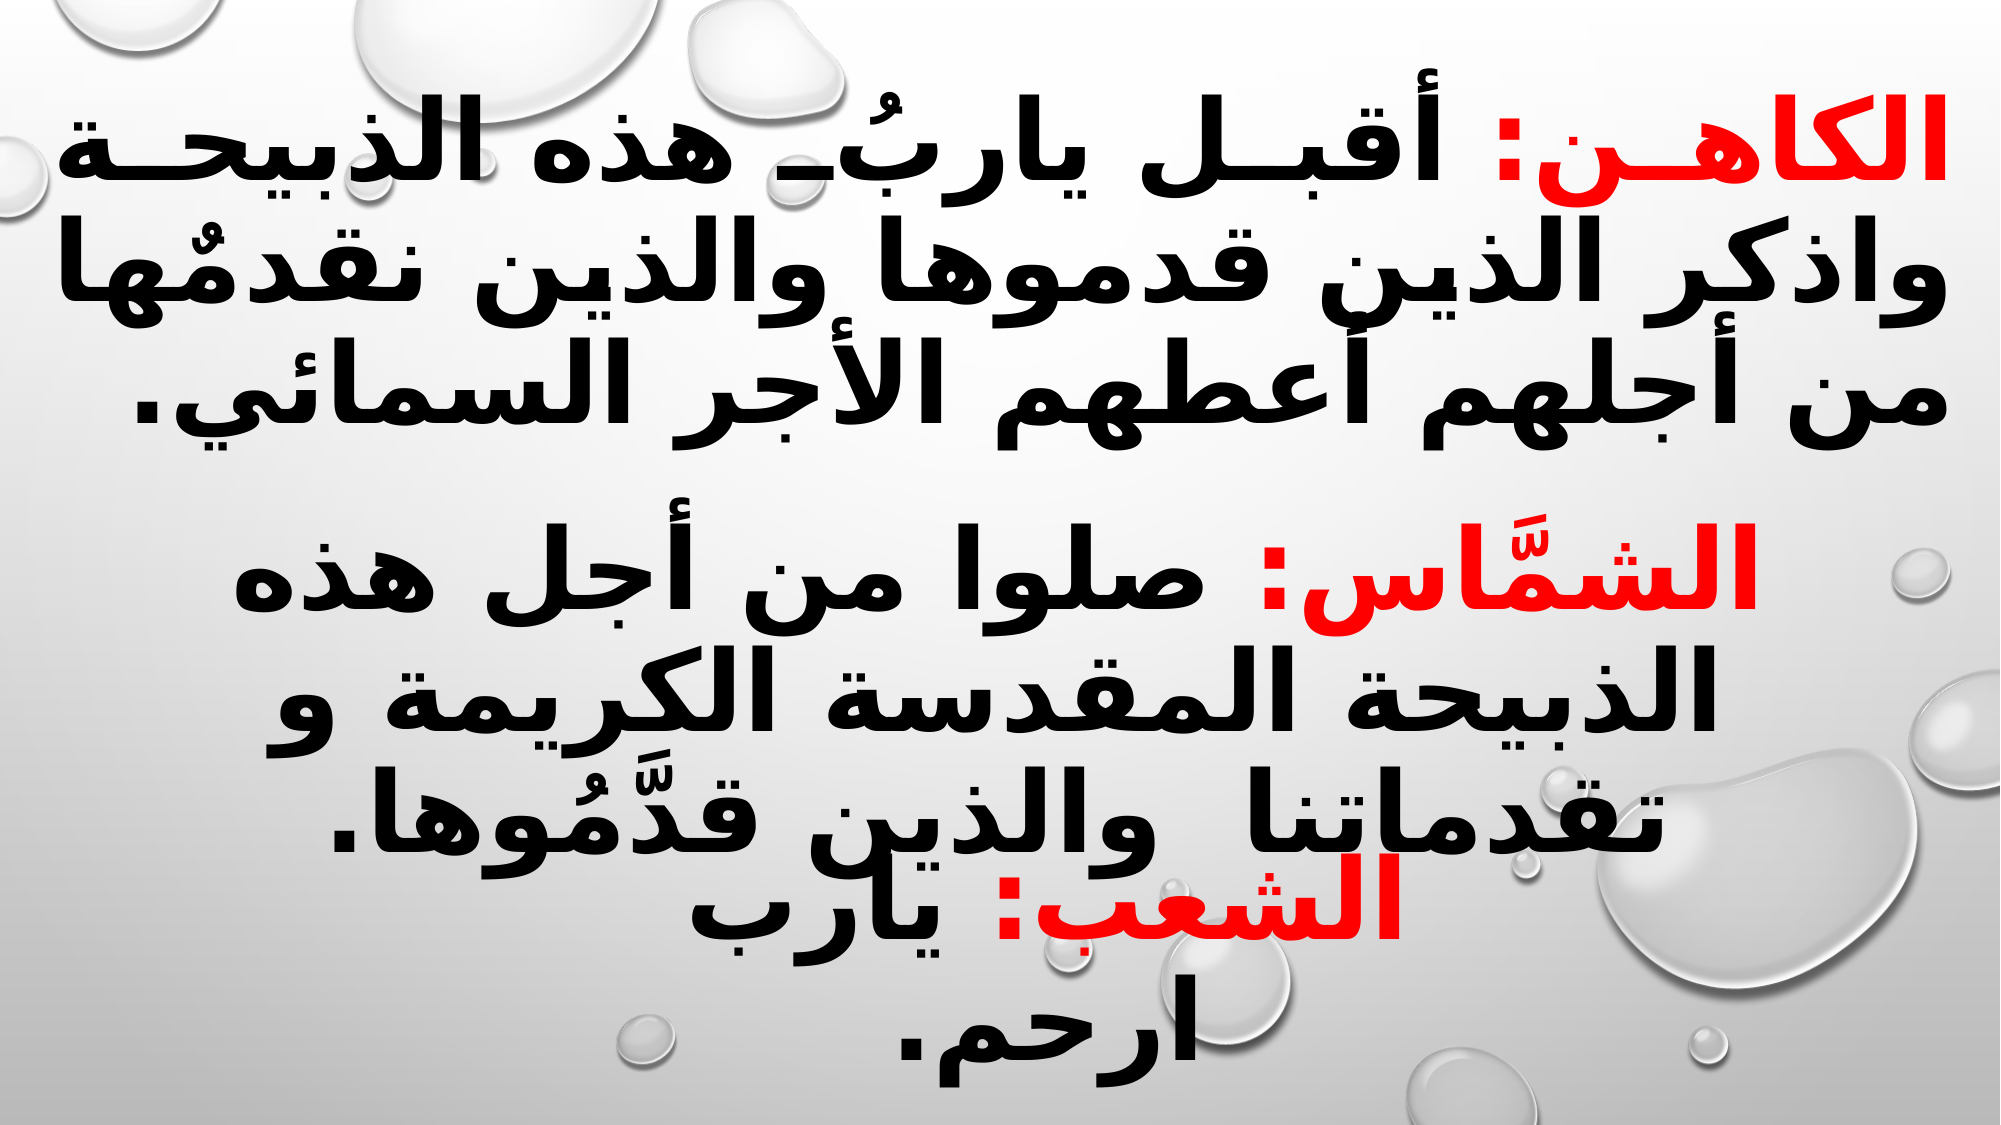

الكاهن: أقبل ياربُ هذه الذبيحة واذكر الذين قدموها والذين نقدمٌها من أجلهم أعطهم الأجر السمائي.
الشمَّاس: صلوا من أجل هذه الذبيحة المقدسة الكريمة و تقدماتنا  والذين قدَّمُوها.
الشعب: يارب ارحم.